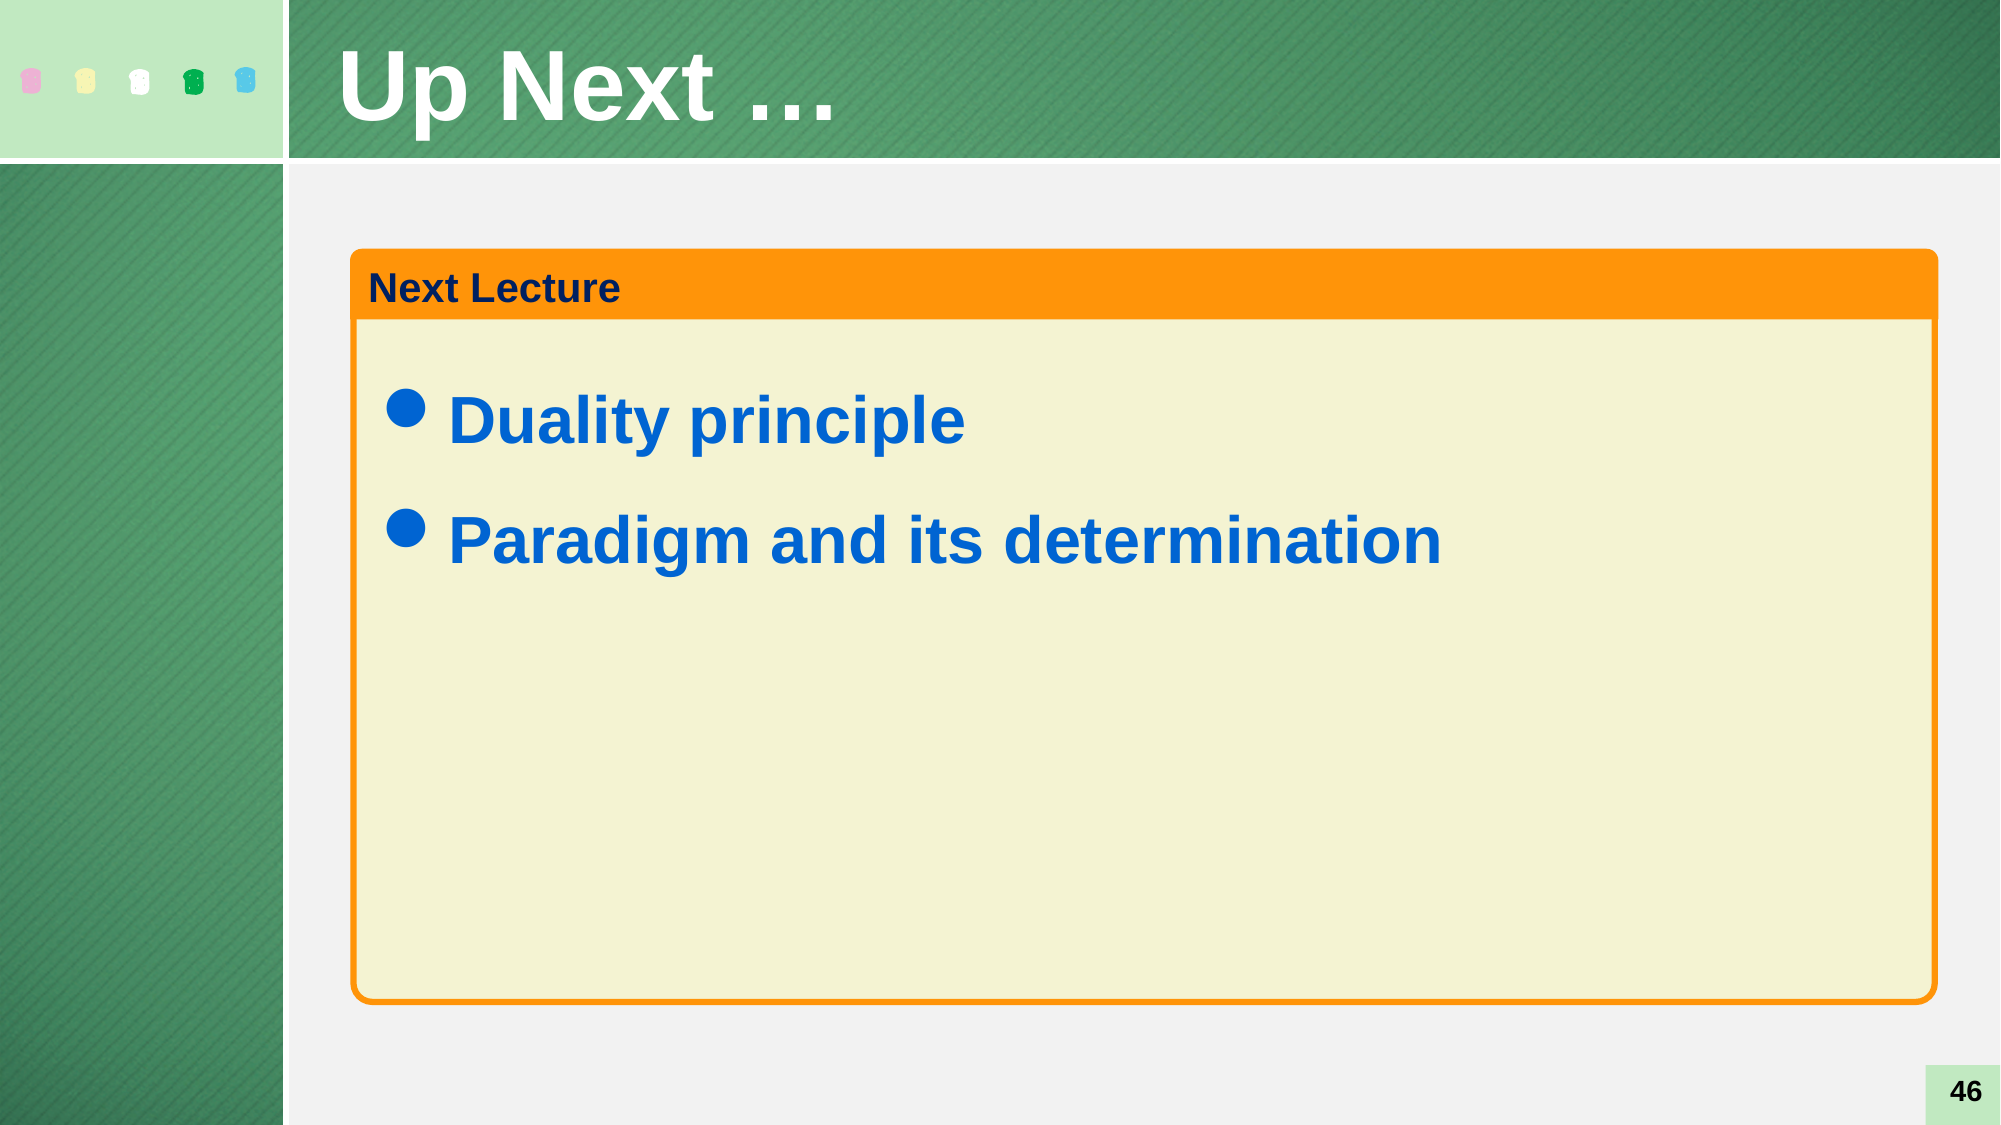

Up Next …

Next Lecture

Duality principle
Paradigm and its determination
46